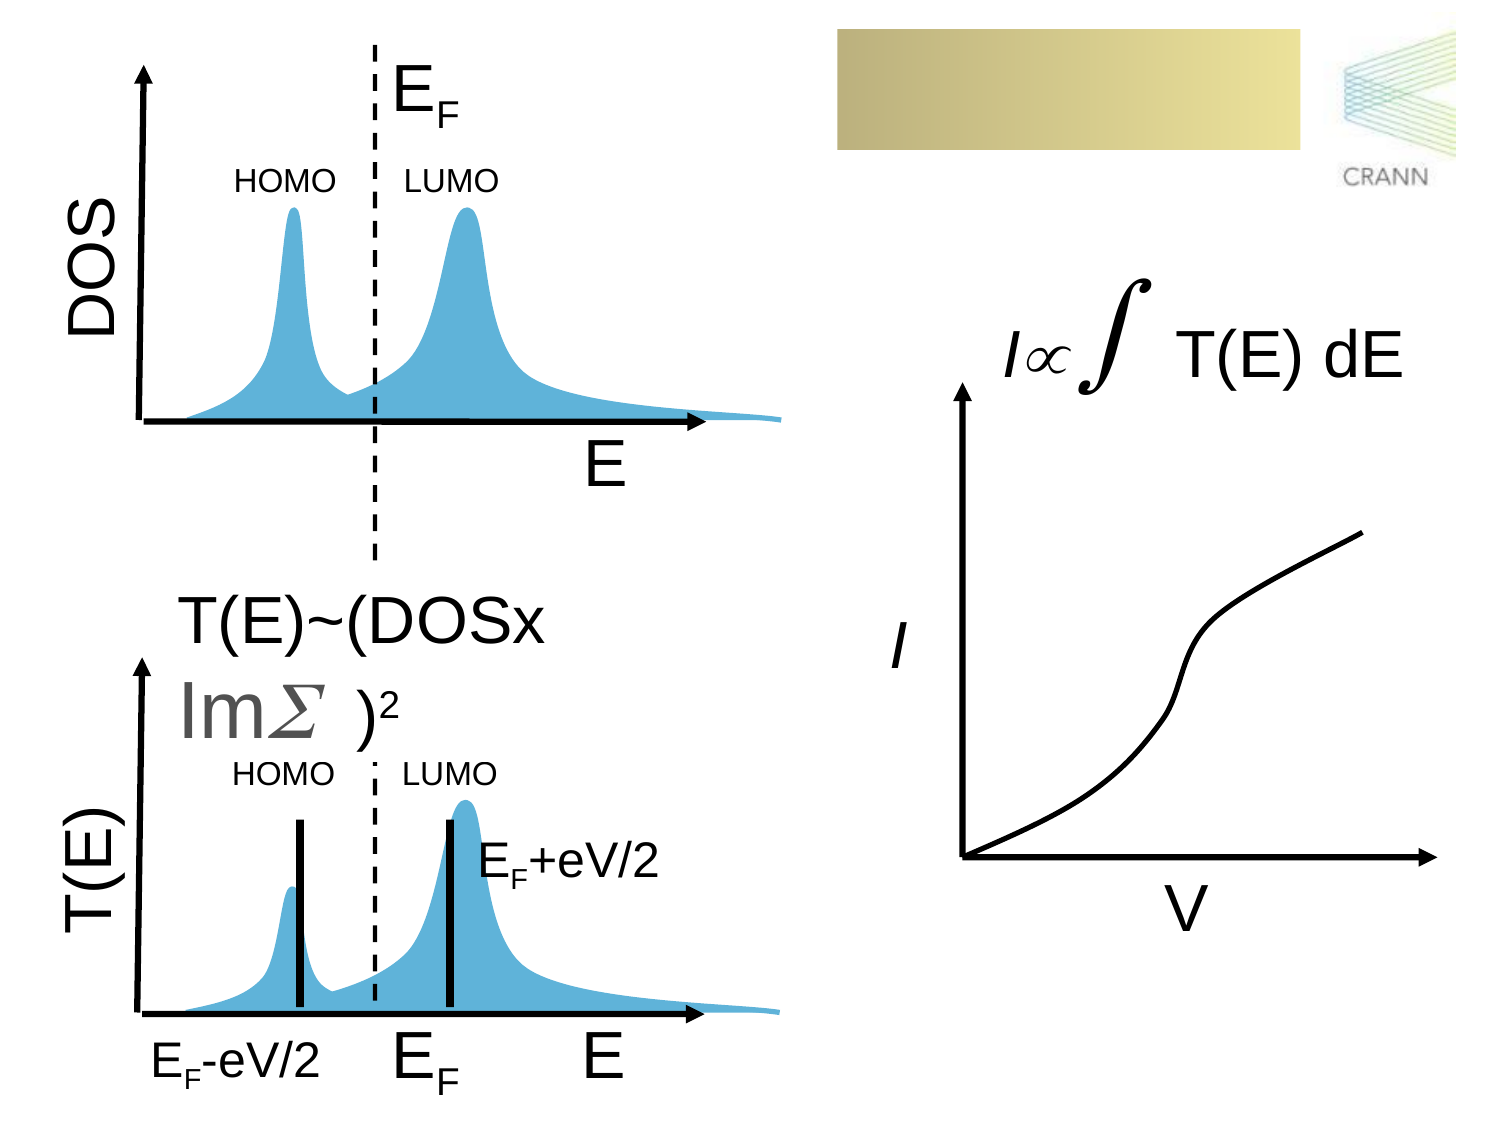

EF

# How to read the results ?

HOMO
LUMO

DOS

I∝∫ T(E) dE

I

EF+eV/2
EF-eV/2

V
E

T(E)~(DOSx ImΣ )2

HOMO
LUMO
T(E)

EF
E